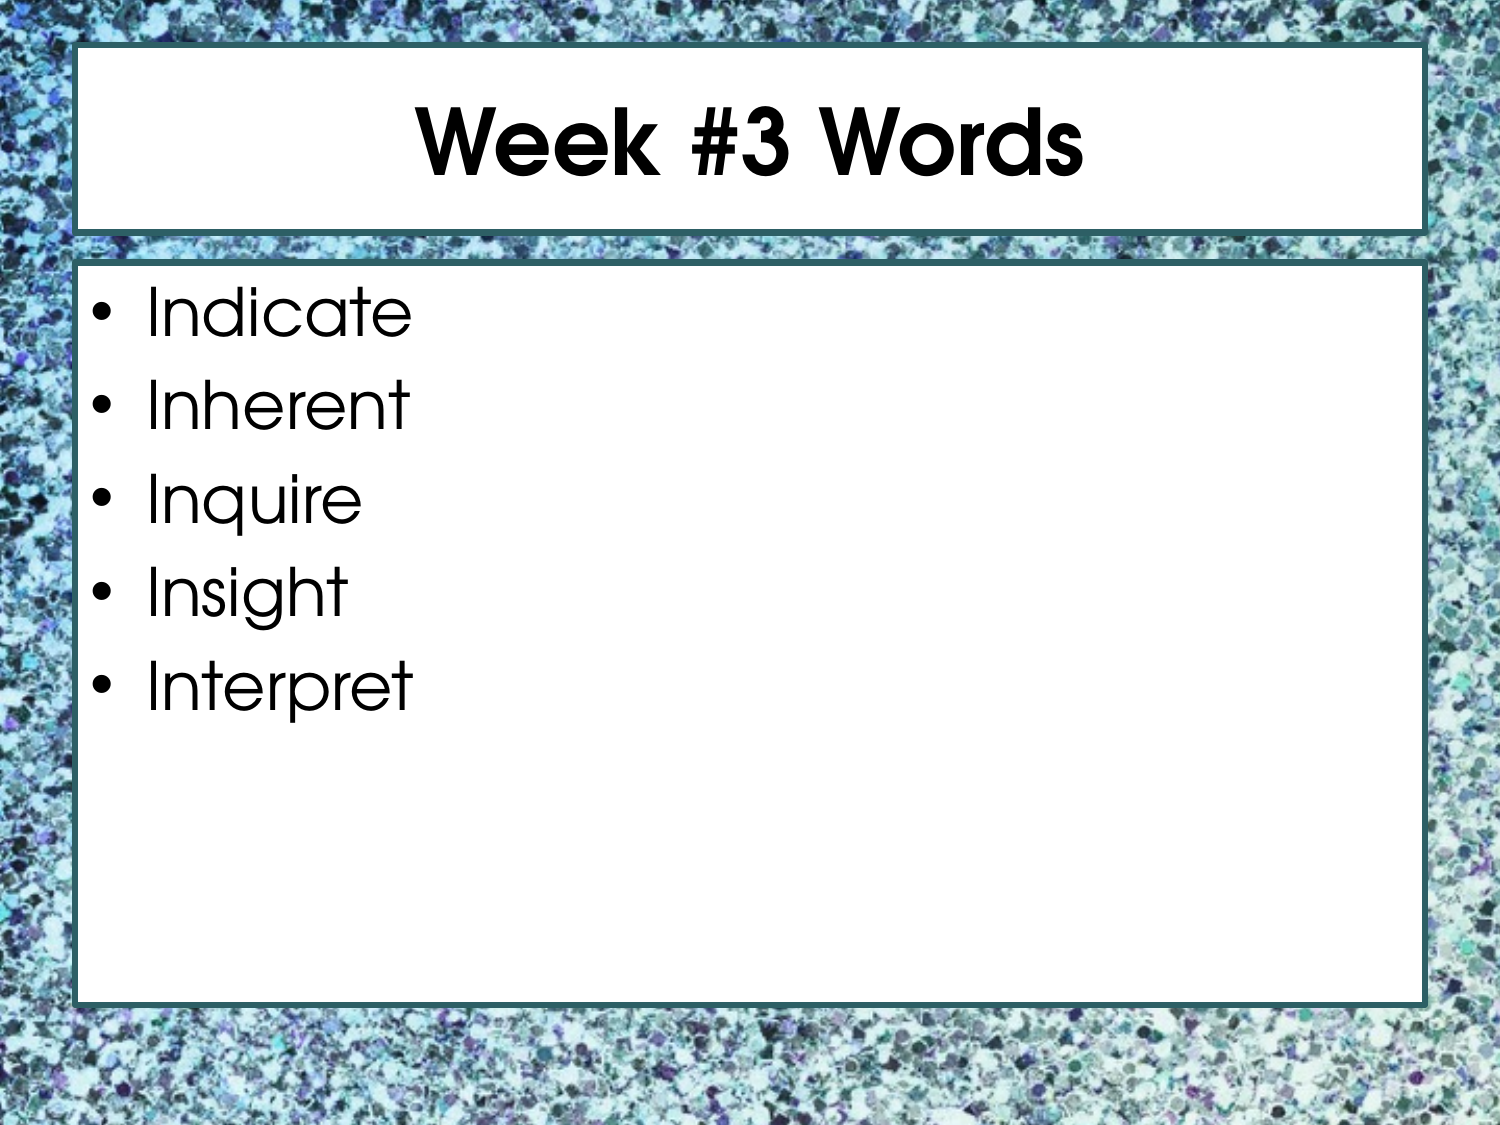

# Week #3 Words
Indicate
Inherent
Inquire
Insight
Interpret